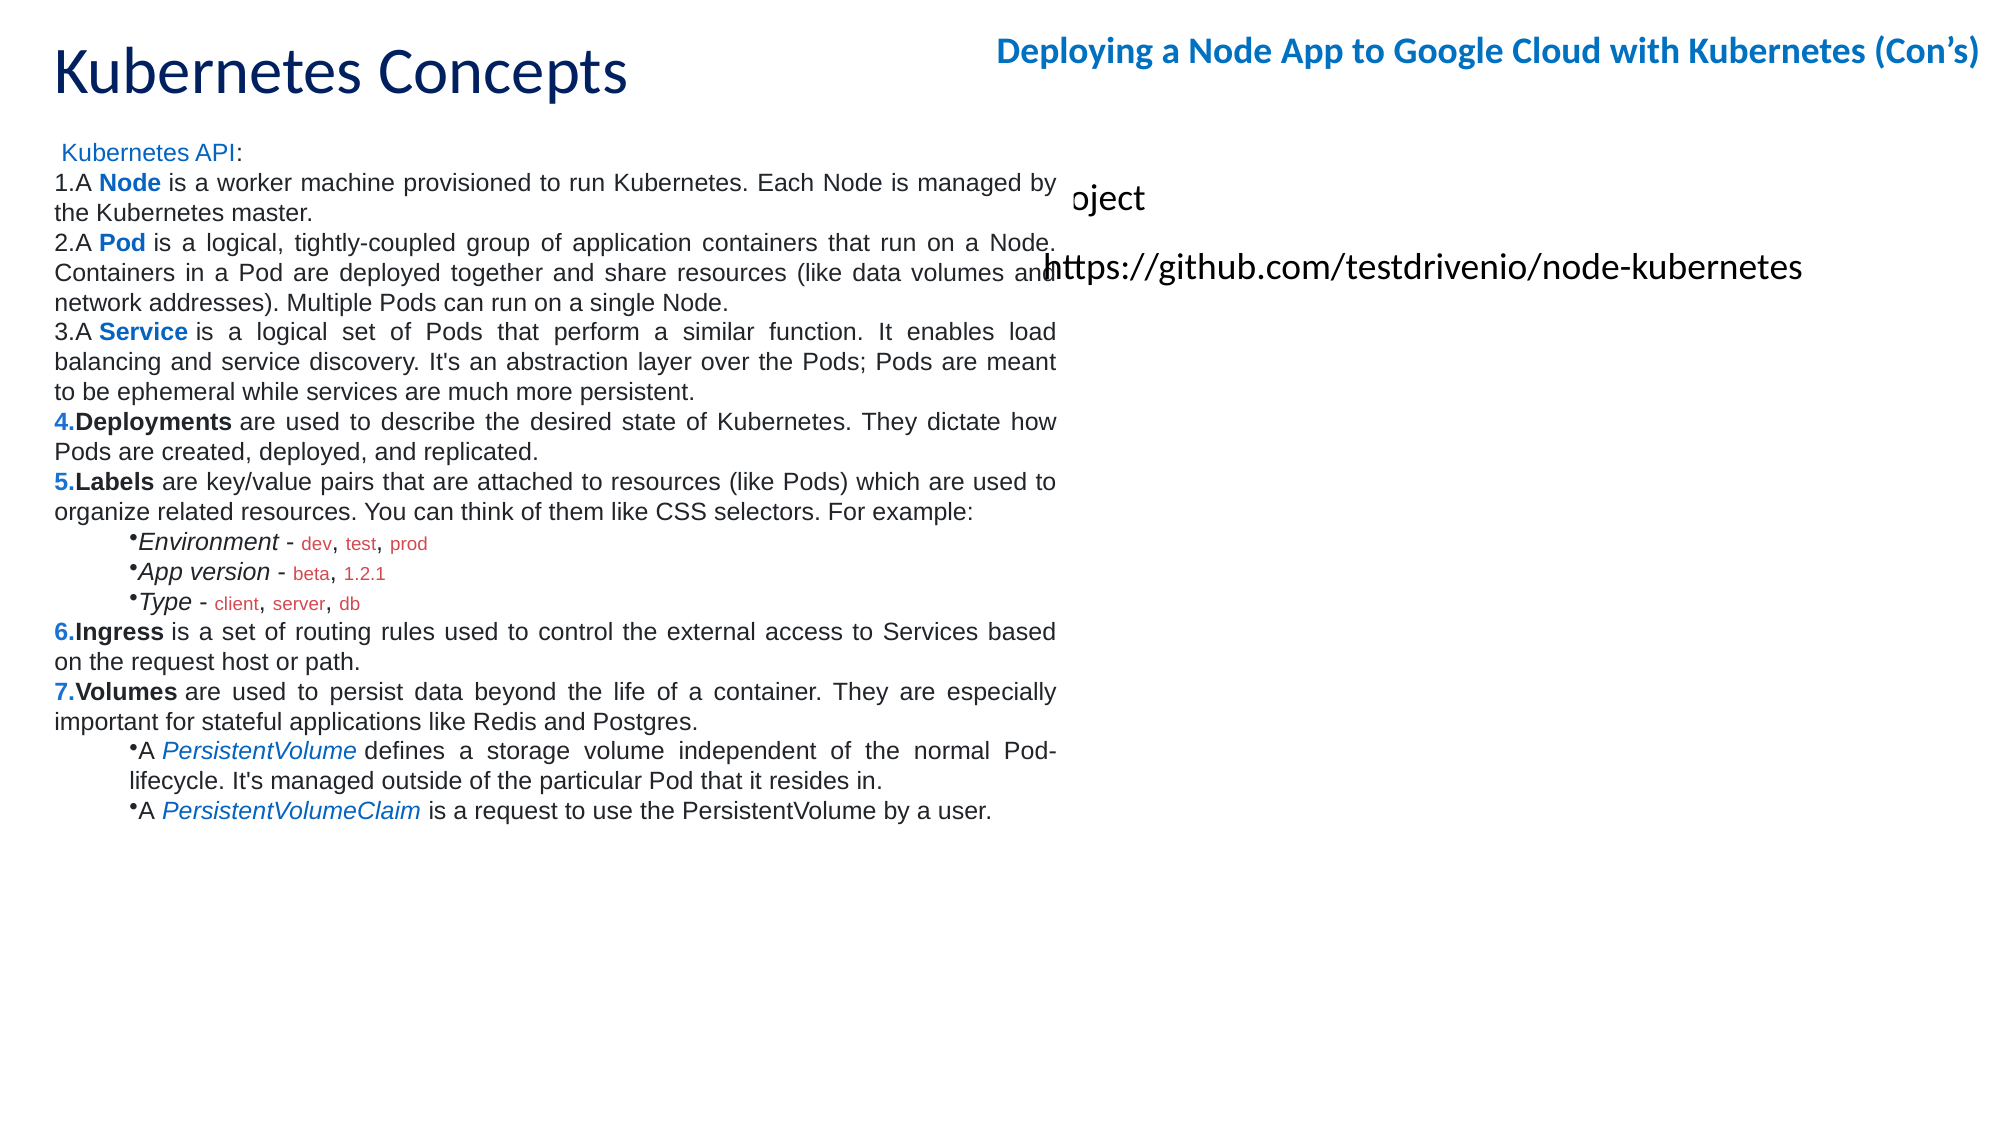

Kubernetes Concepts

Deploying a Node App to Google Cloud with Kubernetes (Con’s)
 Kubernetes API:
A Node is a worker machine provisioned to run Kubernetes. Each Node is managed by the Kubernetes master.
A Pod is a logical, tightly-coupled group of application containers that run on a Node. Containers in a Pod are deployed together and share resources (like data volumes and network addresses). Multiple Pods can run on a single Node.
A Service is a logical set of Pods that perform a similar function. It enables load balancing and service discovery. It's an abstraction layer over the Pods; Pods are meant to be ephemeral while services are much more persistent.
Deployments are used to describe the desired state of Kubernetes. They dictate how Pods are created, deployed, and replicated.
Labels are key/value pairs that are attached to resources (like Pods) which are used to organize related resources. You can think of them like CSS selectors. For example:
Environment - dev, test, prod
App version - beta, 1.2.1
Type - client, server, db
Ingress is a set of routing rules used to control the external access to Services based on the request host or path.
Volumes are used to persist data beyond the life of a container. They are especially important for stateful applications like Redis and Postgres.
A PersistentVolume defines a storage volume independent of the normal Pod-lifecycle. It's managed outside of the particular Pod that it resides in.
A PersistentVolumeClaim is a request to use the PersistentVolume by a user.

Project
https://github.com/testdrivenio/node-kubernetes